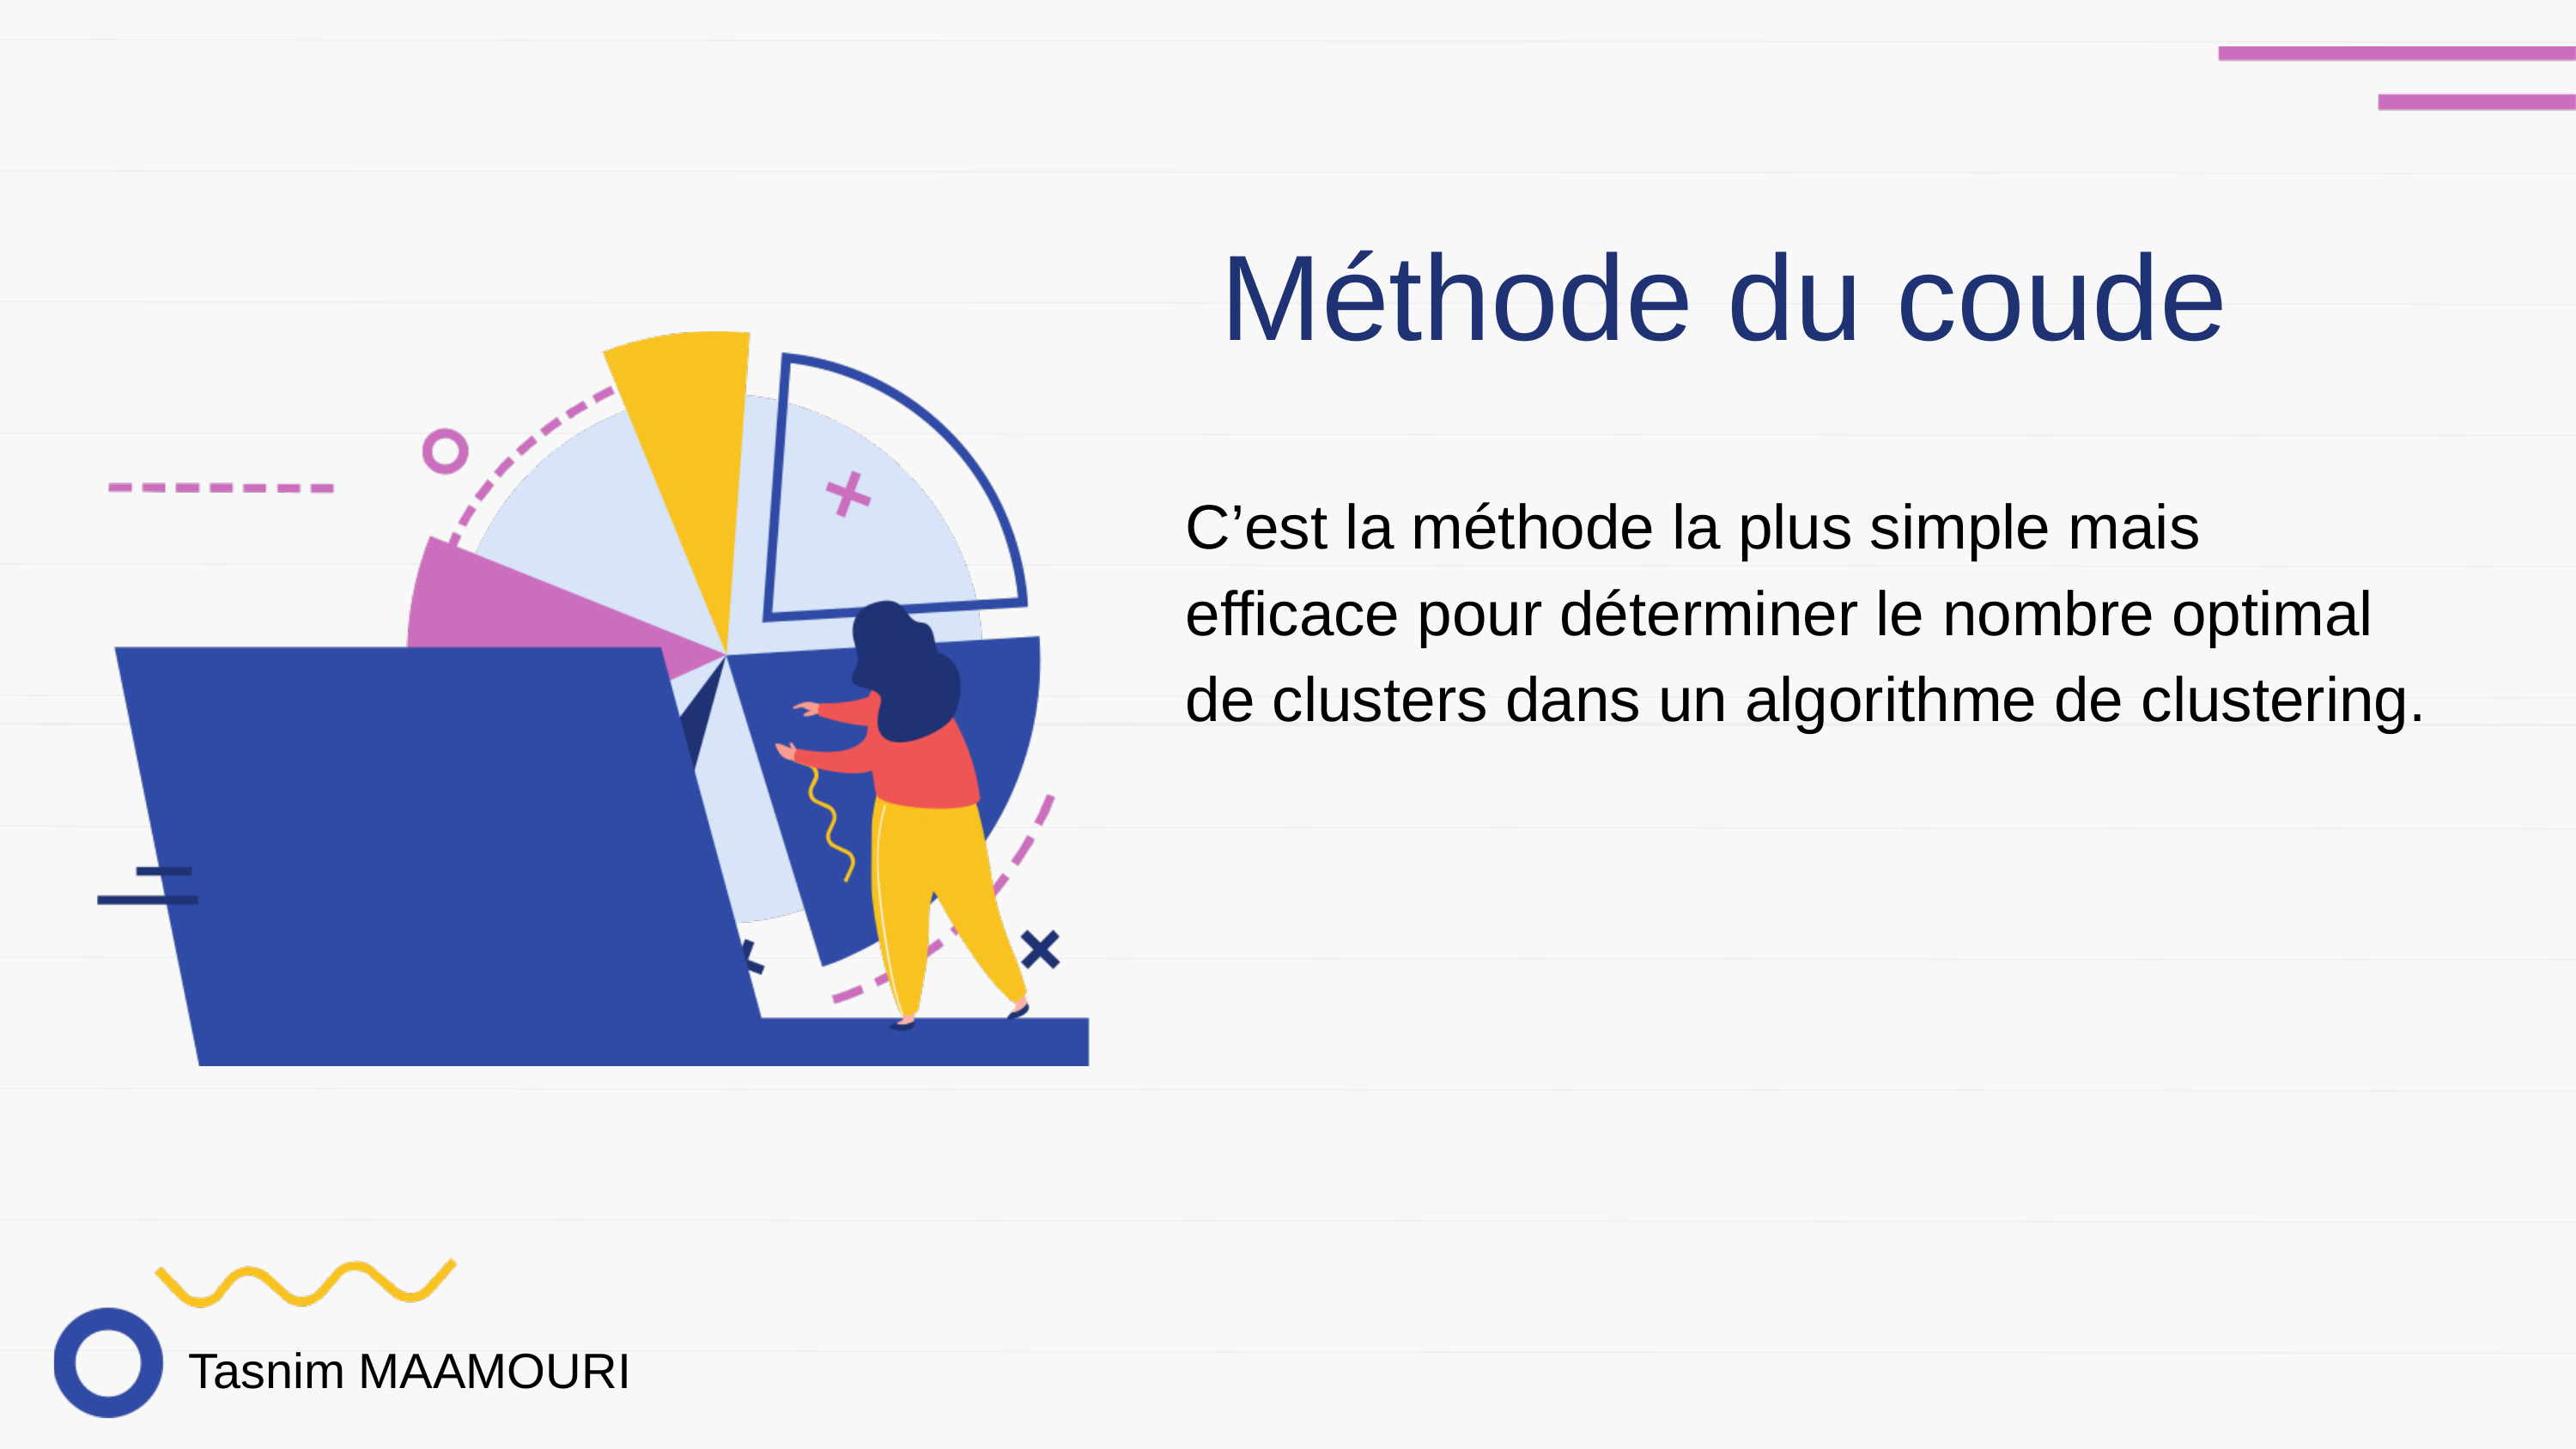

Méthode du coude

C’est la méthode la plus simple mais efficace pour déterminer le nombre optimal de clusters dans un algorithme de clustering.

Tasnim MAAMOURI